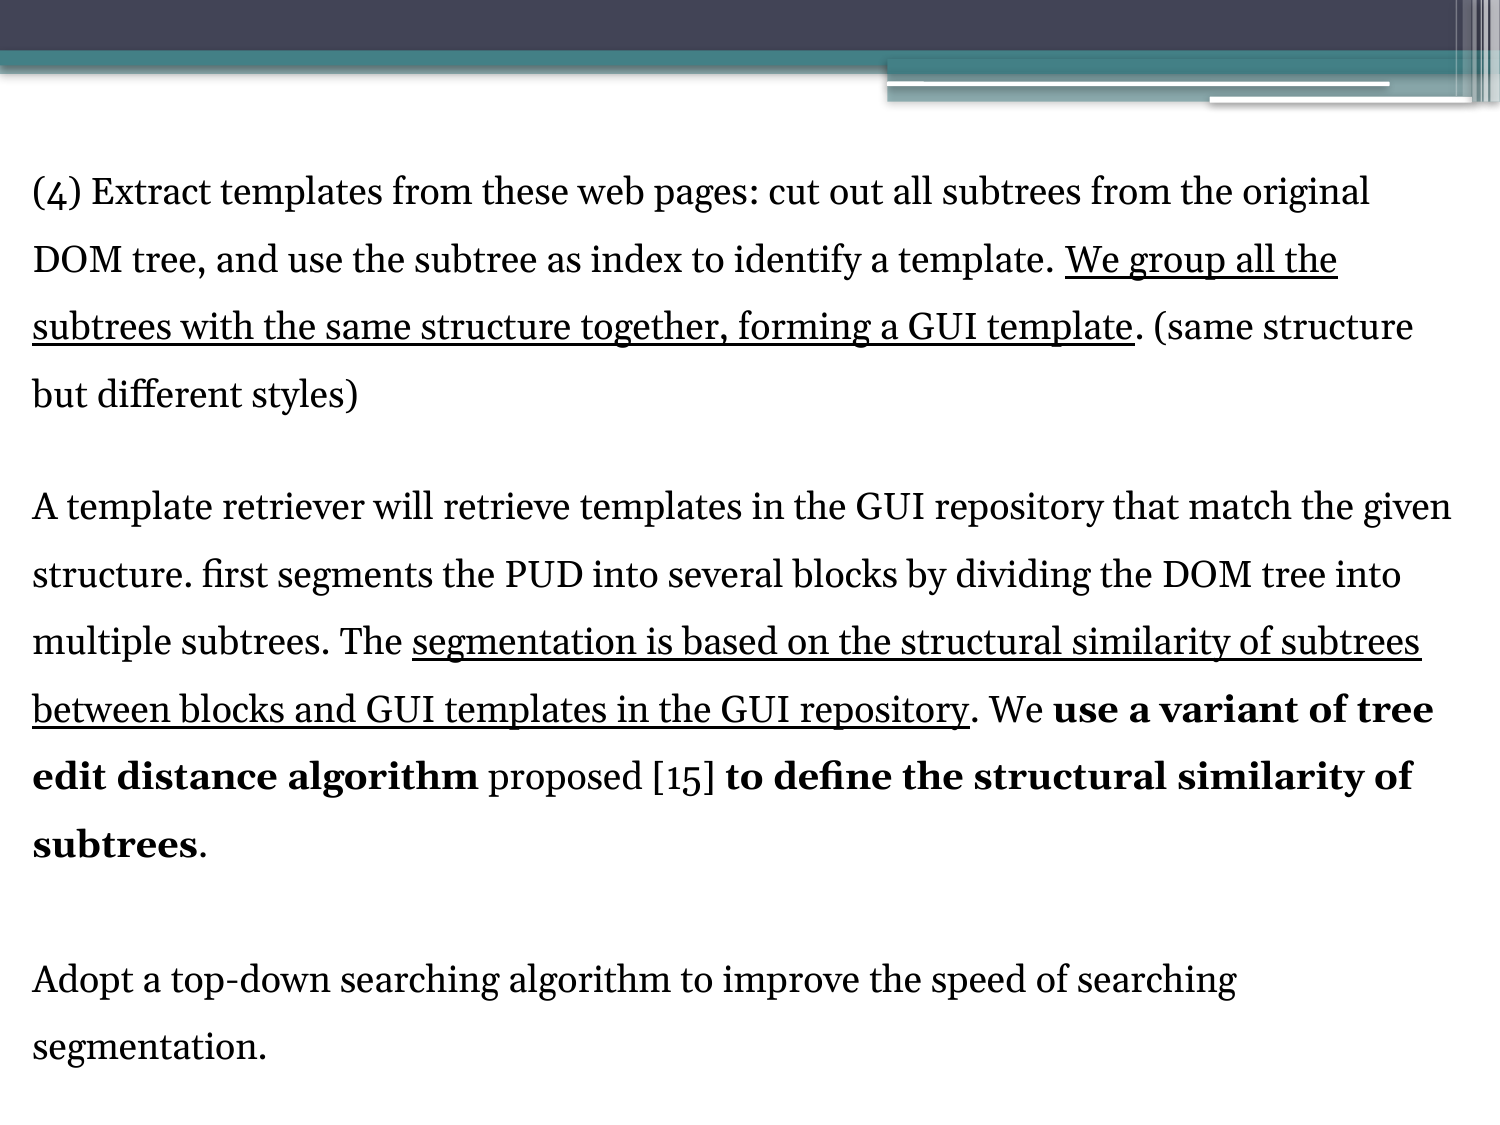

(4) Extract templates from these web pages: cut out all subtrees from the original DOM tree, and use the subtree as index to identify a template. We group all the subtrees with the same structure together, forming a GUI template. (same structure but diﬀerent styles)
A template retriever will retrieve templates in the GUI repository that match the given structure. first segments the PUD into several blocks by dividing the DOM tree into multiple subtrees. The segmentation is based on the structural similarity of subtrees between blocks and GUI templates in the GUI repository. We use a variant of tree edit distance algorithm proposed [15] to define the structural similarity of subtrees.

Adopt a top-down searching algorithm to improve the speed of searching segmentation.